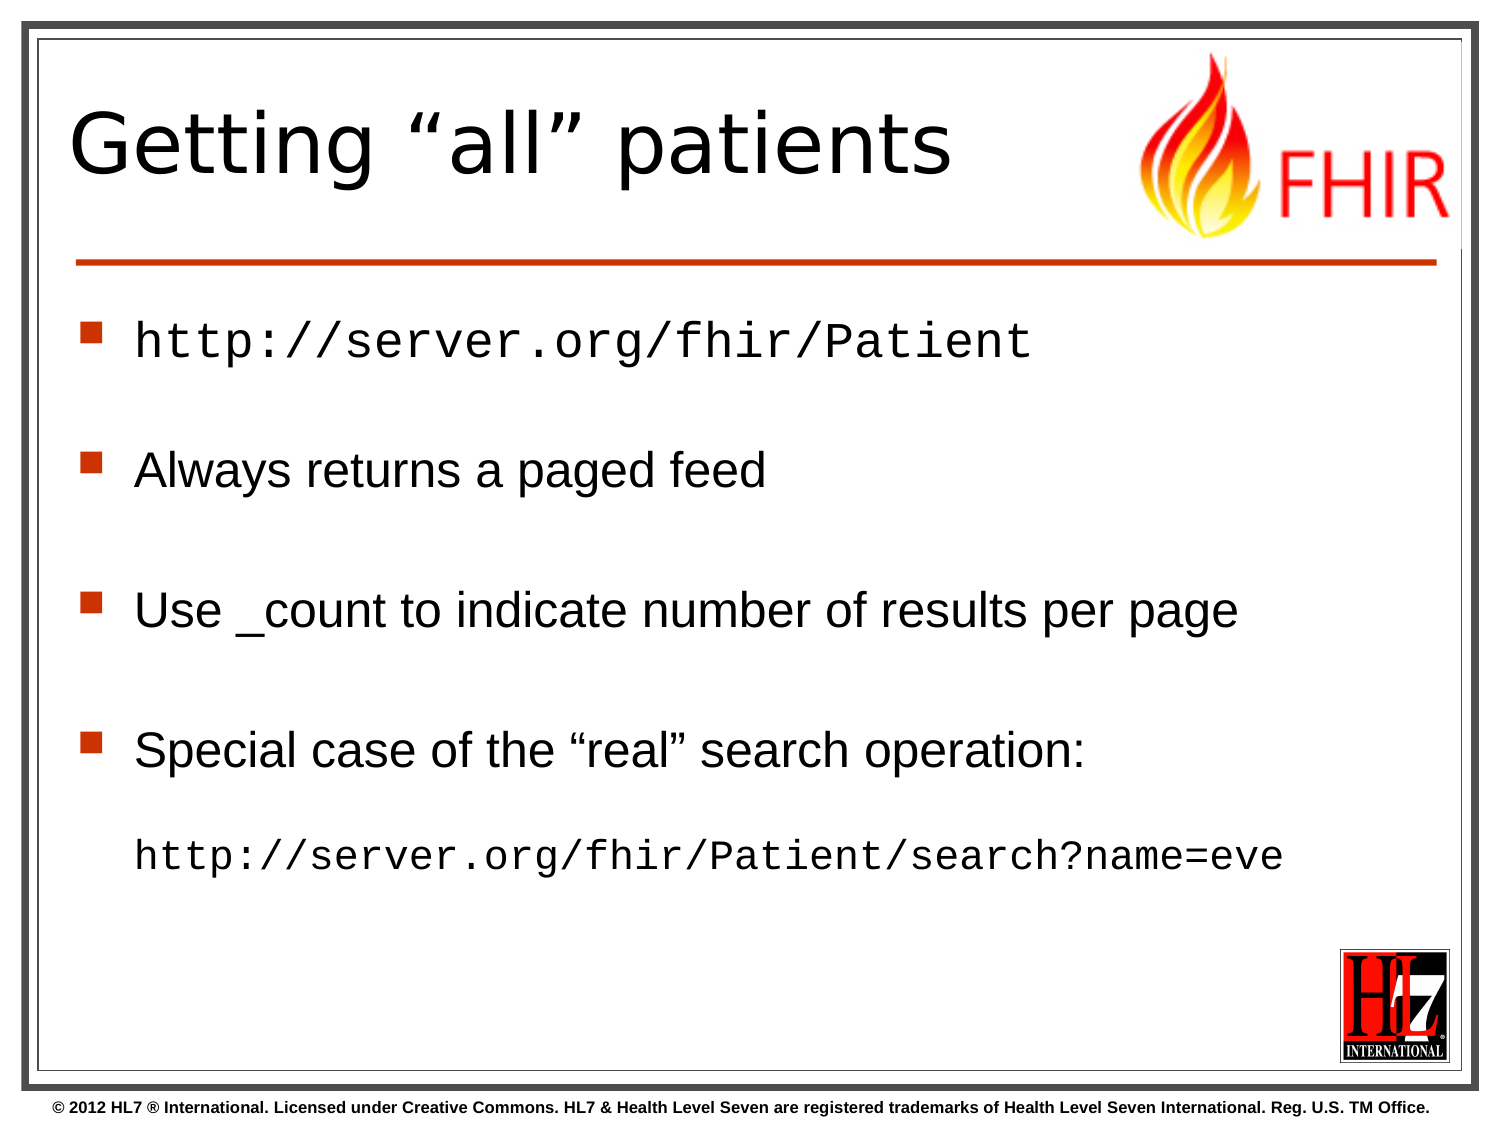

# Getting “all” patients
http://server.org/fhir/Patient
Always returns a paged feed

Use _count to indicate number of results per page

Special case of the “real” search operation:
http://server.org/fhir/Patient/search?name=eve